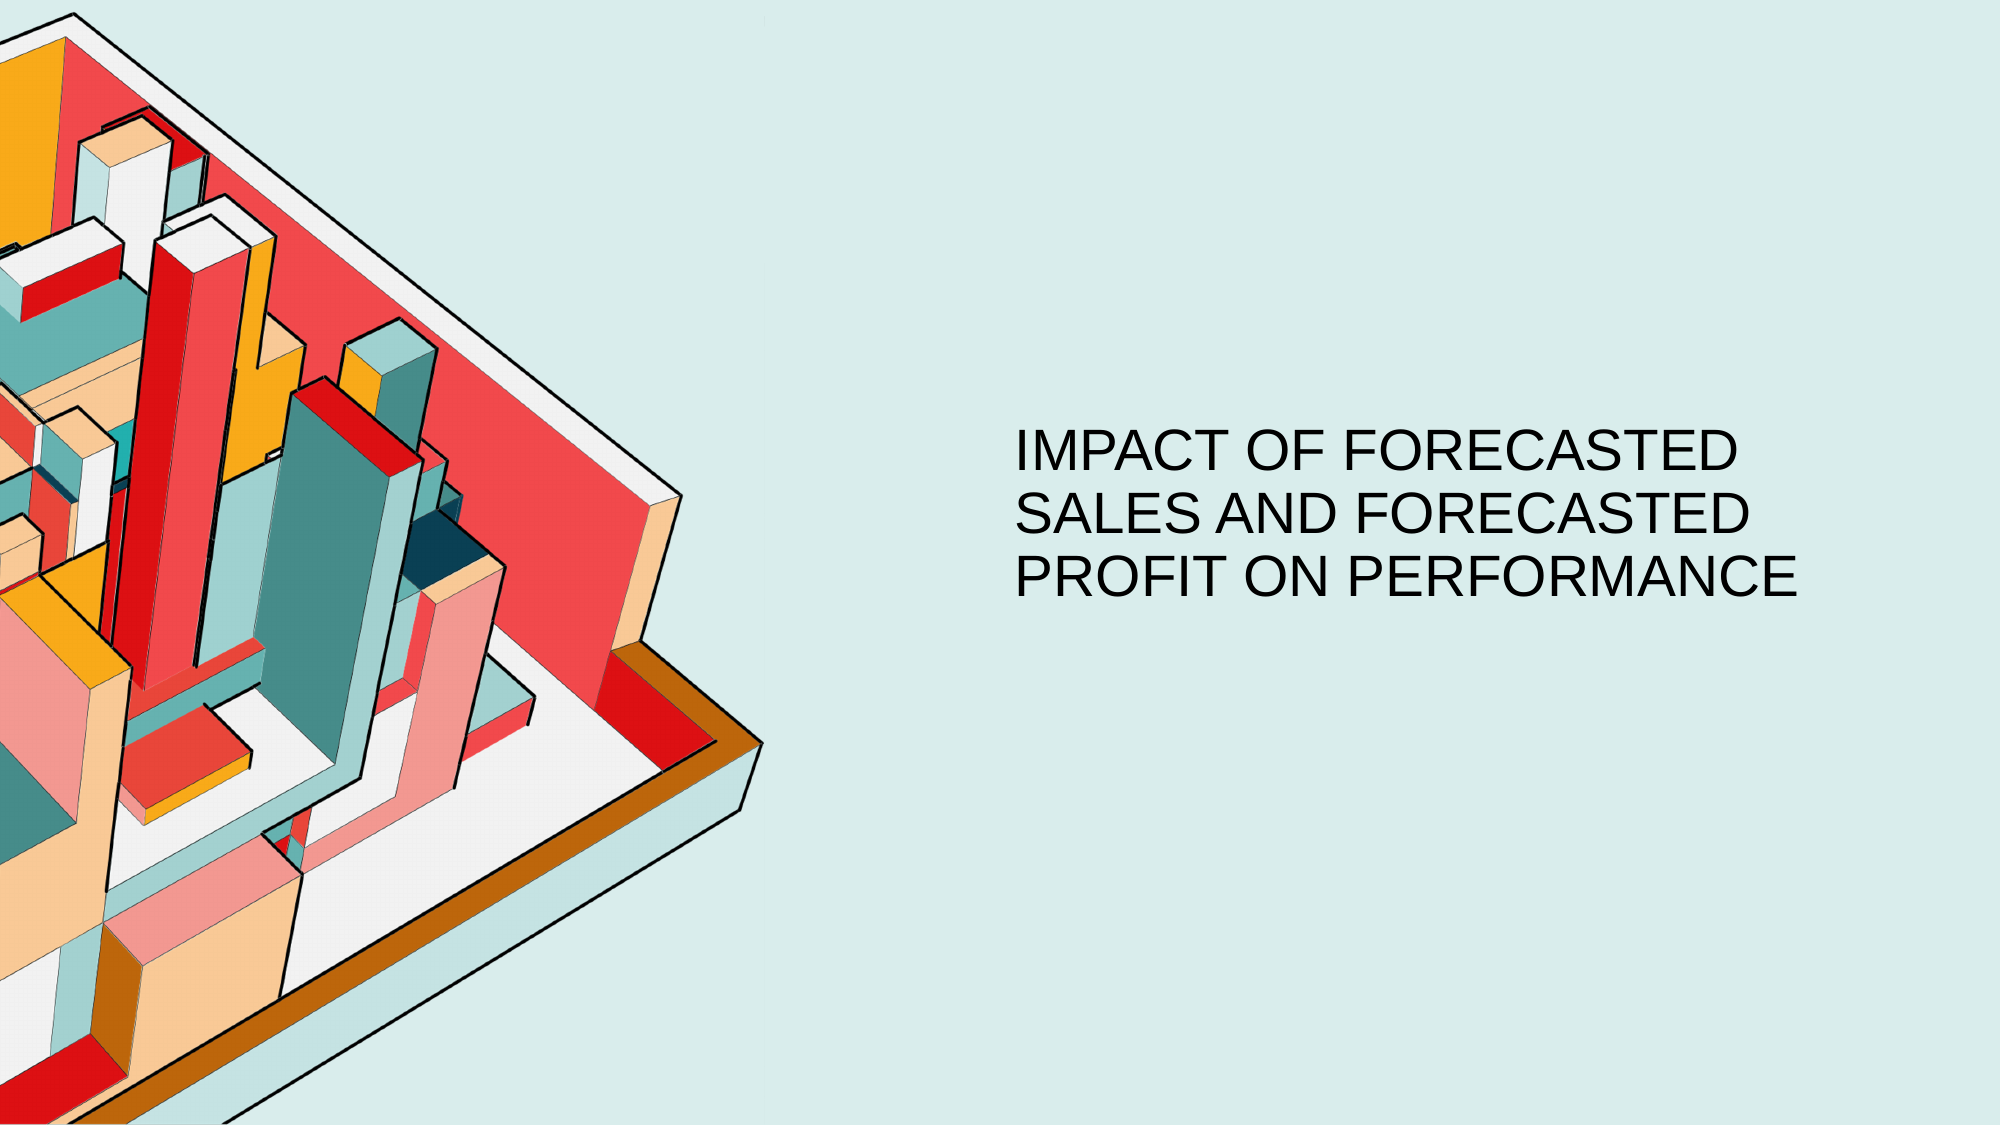

# Impact of forecasted sales and forecasted profit on performance